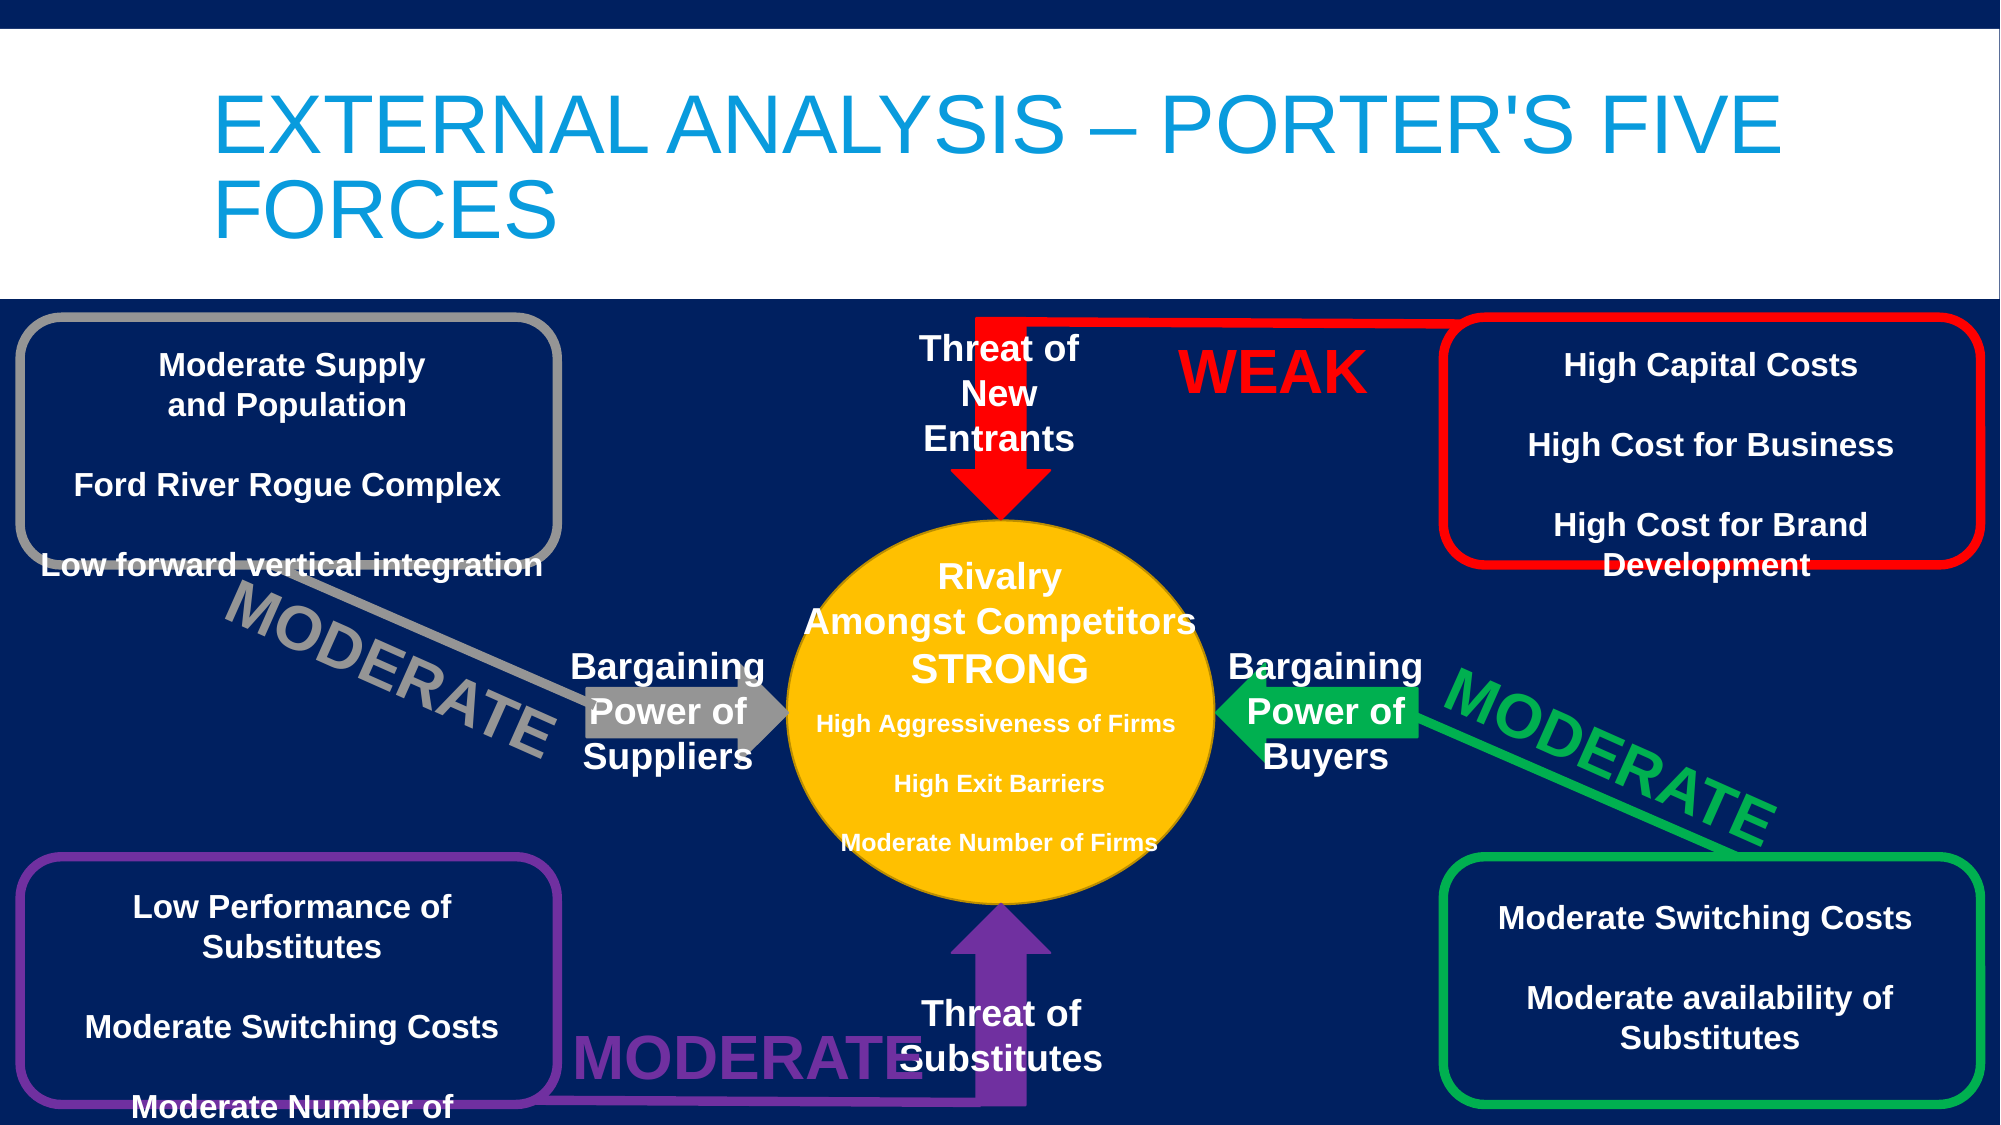

# External analysis – Porter's Five forces
Threat of New Entrants

WEAK
Moderate Supply and Population

Ford River Rogue Complex

Low forward vertical integration

High Capital Costs

High Cost for Business

High Cost for Brand Development

Rivalry Amongst Competitors​
STRONG
a
High Aggressiveness of Firms ​

High Exit Barriers

Moderate Number of Firms

Bargaining Power of Suppliers
Bargaining Power of Buyers
MODERATE
MODERATE

Low Performance of Substitutes

Moderate Switching Costs

Moderate Number of Substitutes

Moderate Switching Costs

Moderate availability of Substitutes

Threat of Substitutes
MODERATE